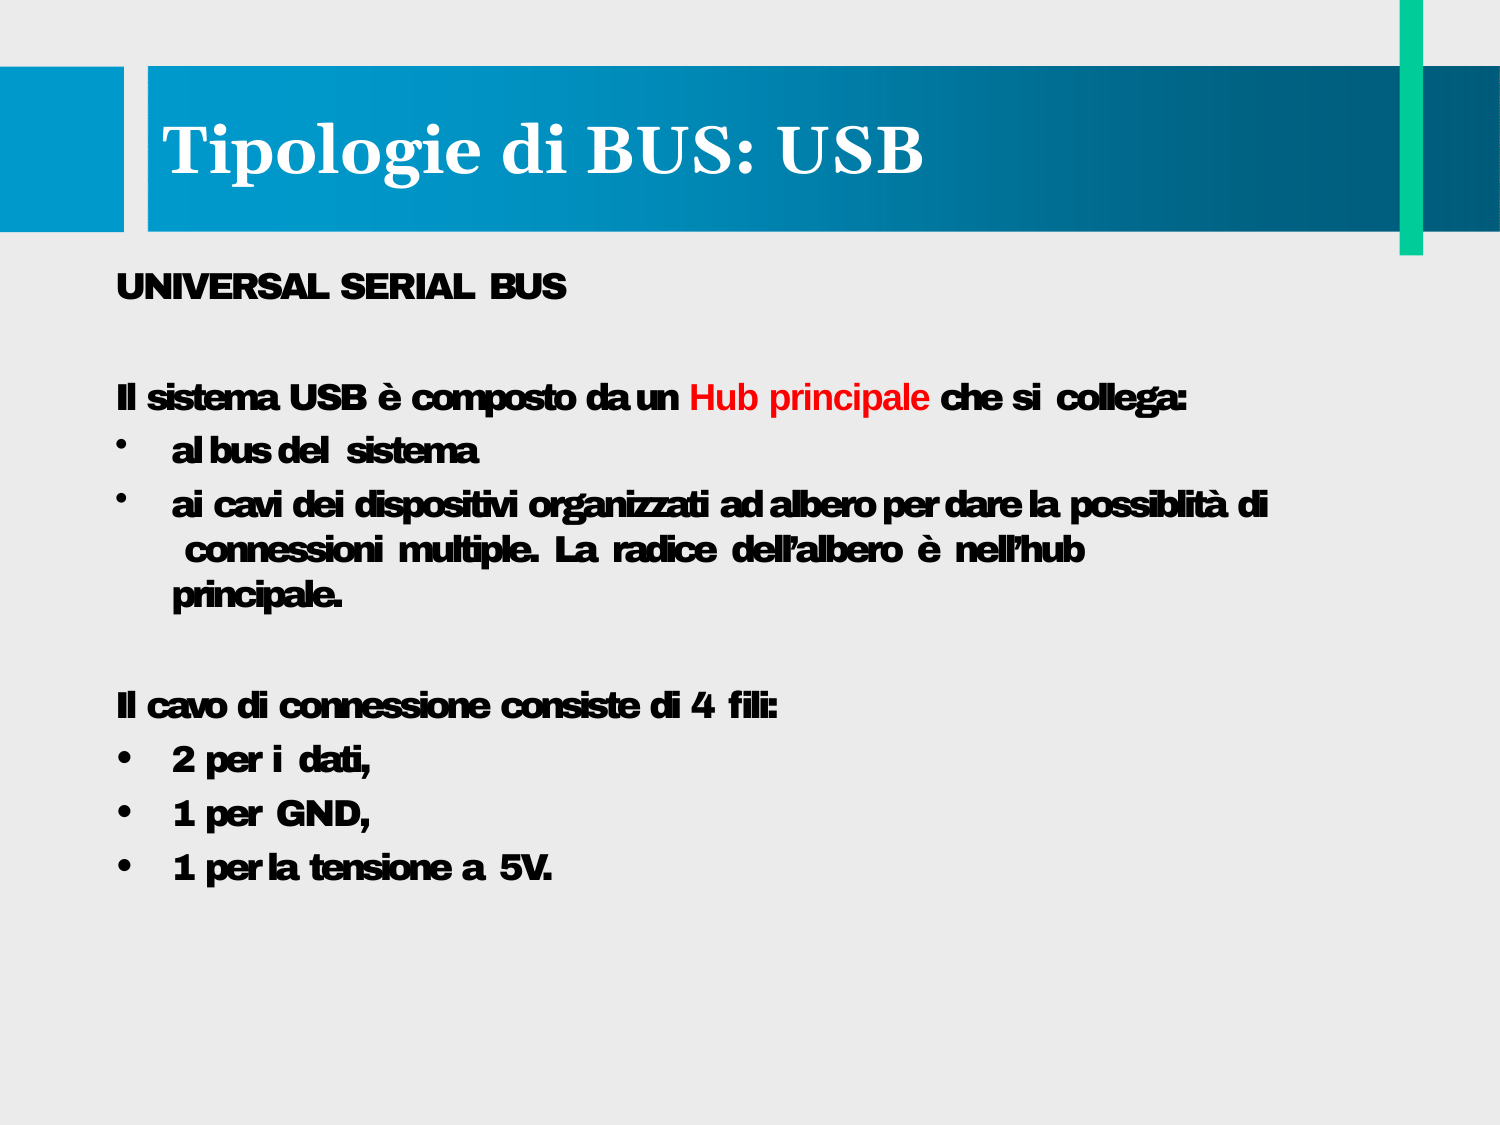

# Tipologie di BUS: USB

UNIVERSAL SERIAL BUS

Il sistema USB è composto da un Hub principale che si collega:
al bus del sistema
ai cavi dei dispositivi organizzati ad albero per dare la possiblità di  connessioni multiple. La radice dell’albero è nell’hub principale.

Il cavo di connessione consiste di 4 fili:
2 per i dati,
1 per GND,
1 per la tensione a 5V.